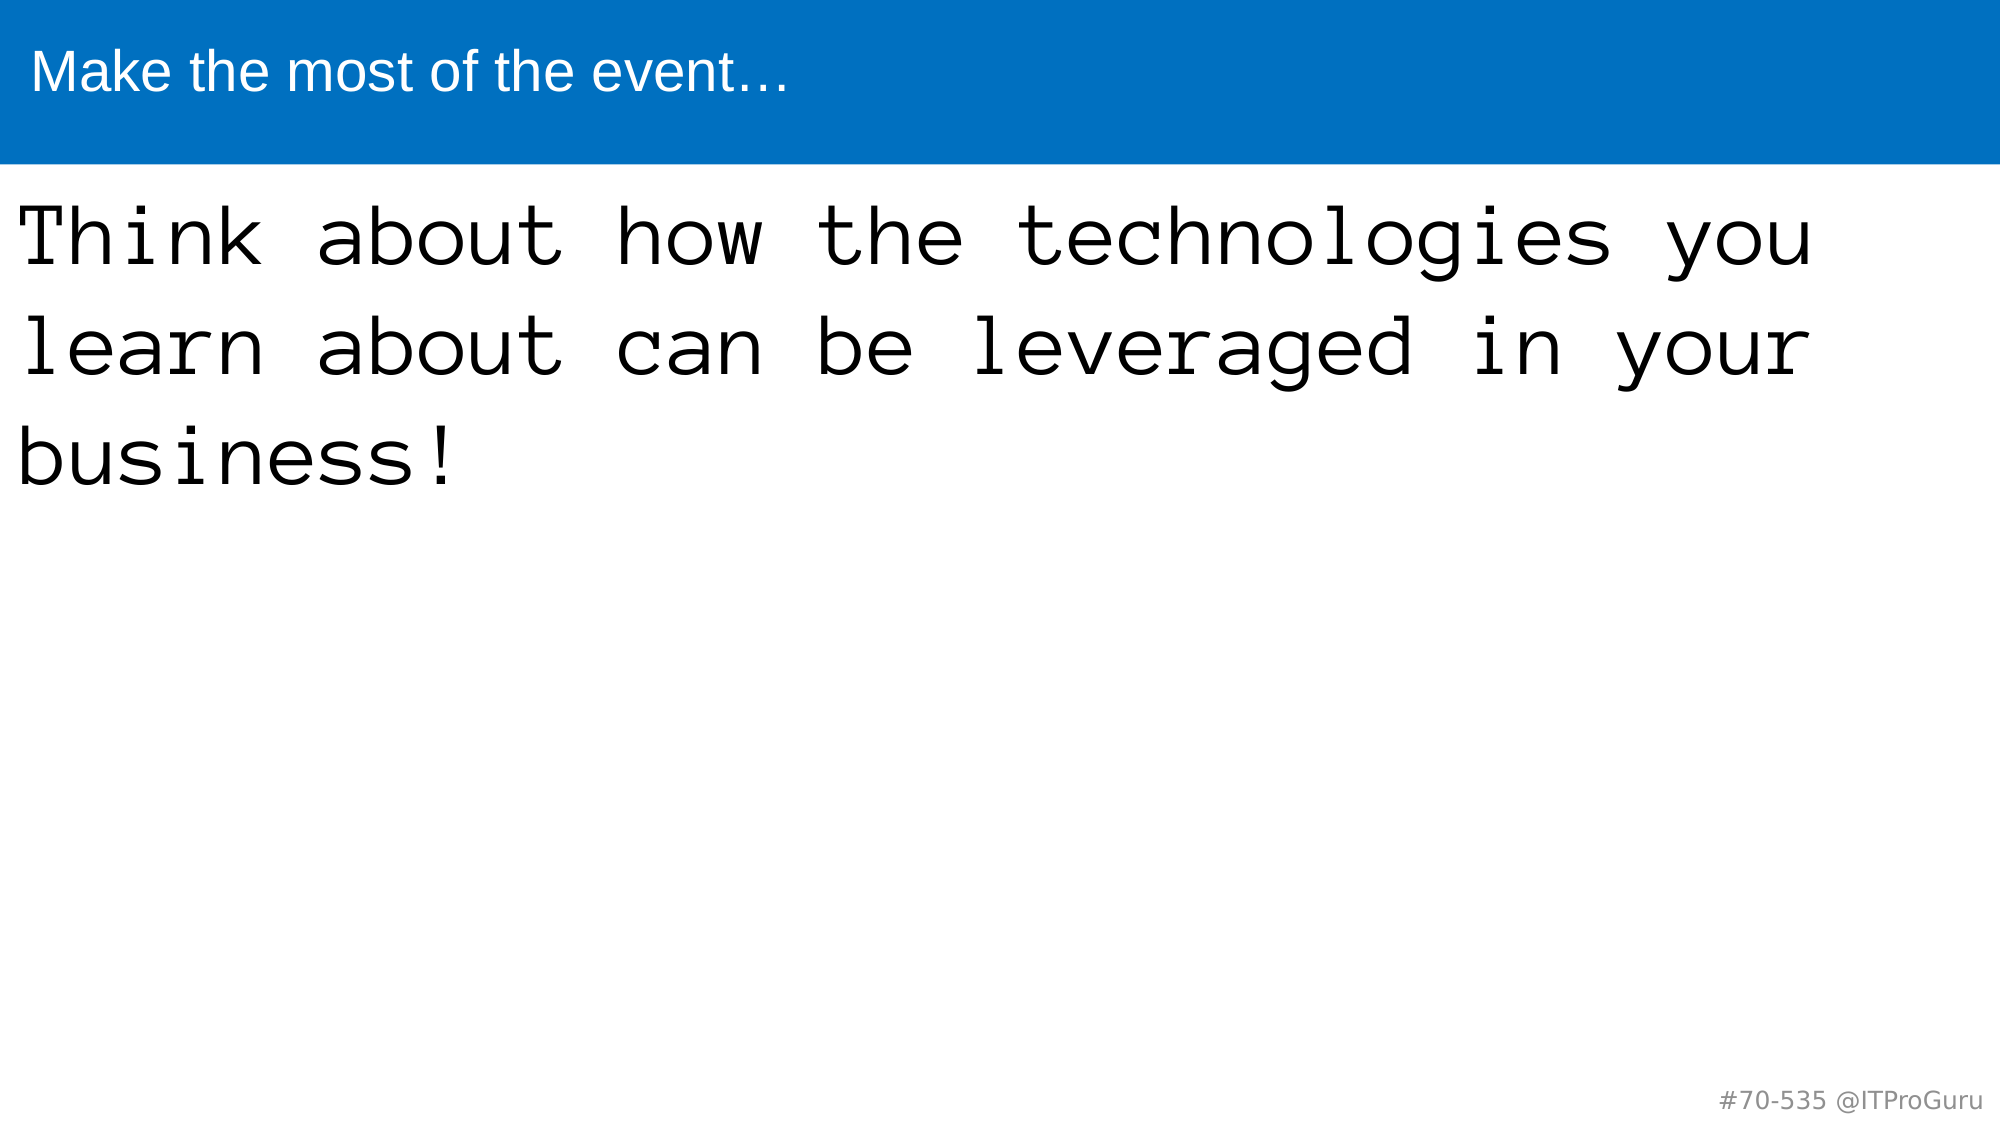

# Make the most of the event…
Think about how the technologies you learn about can be leveraged in your business!